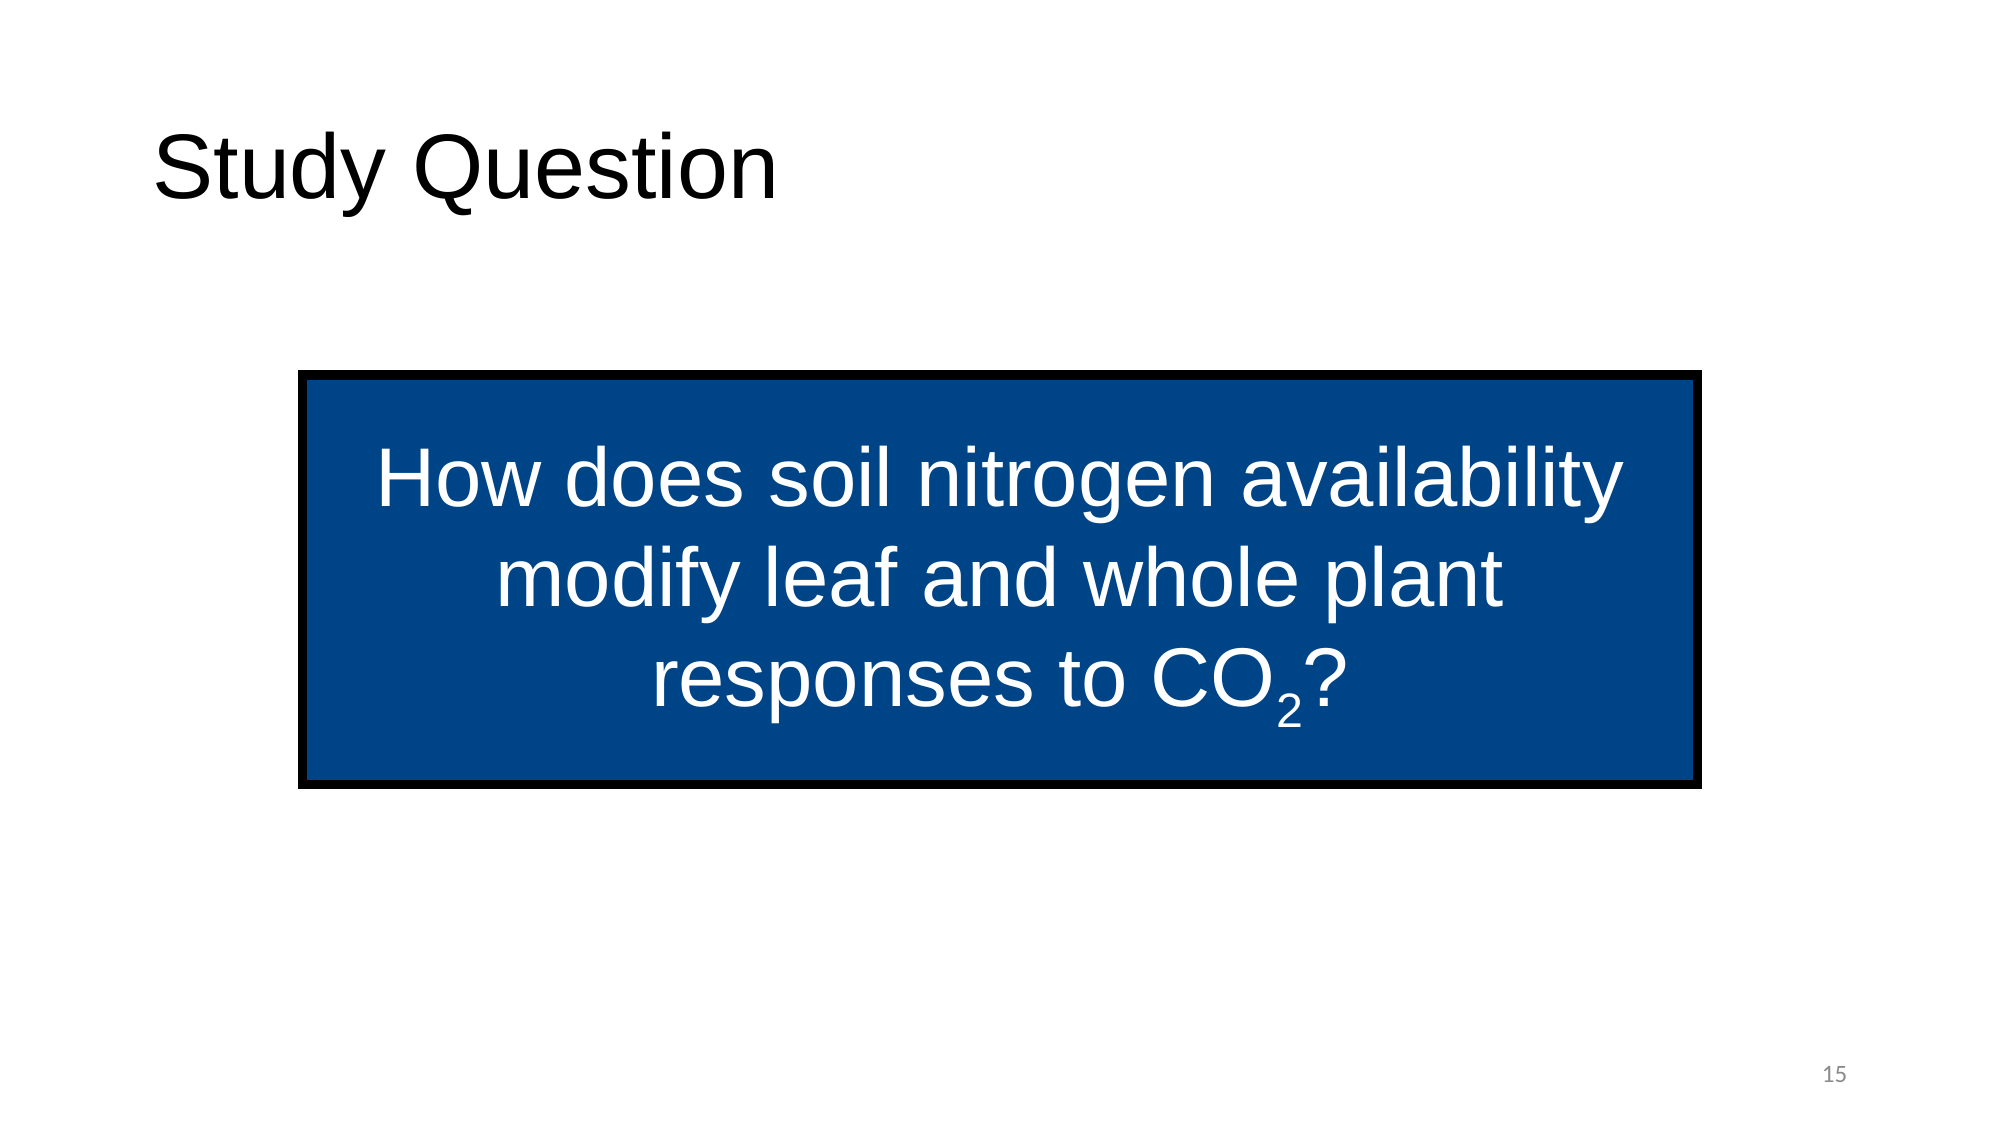

# Study Question
How does soil nitrogen availability modify leaf and whole plant responses to CO2?
15